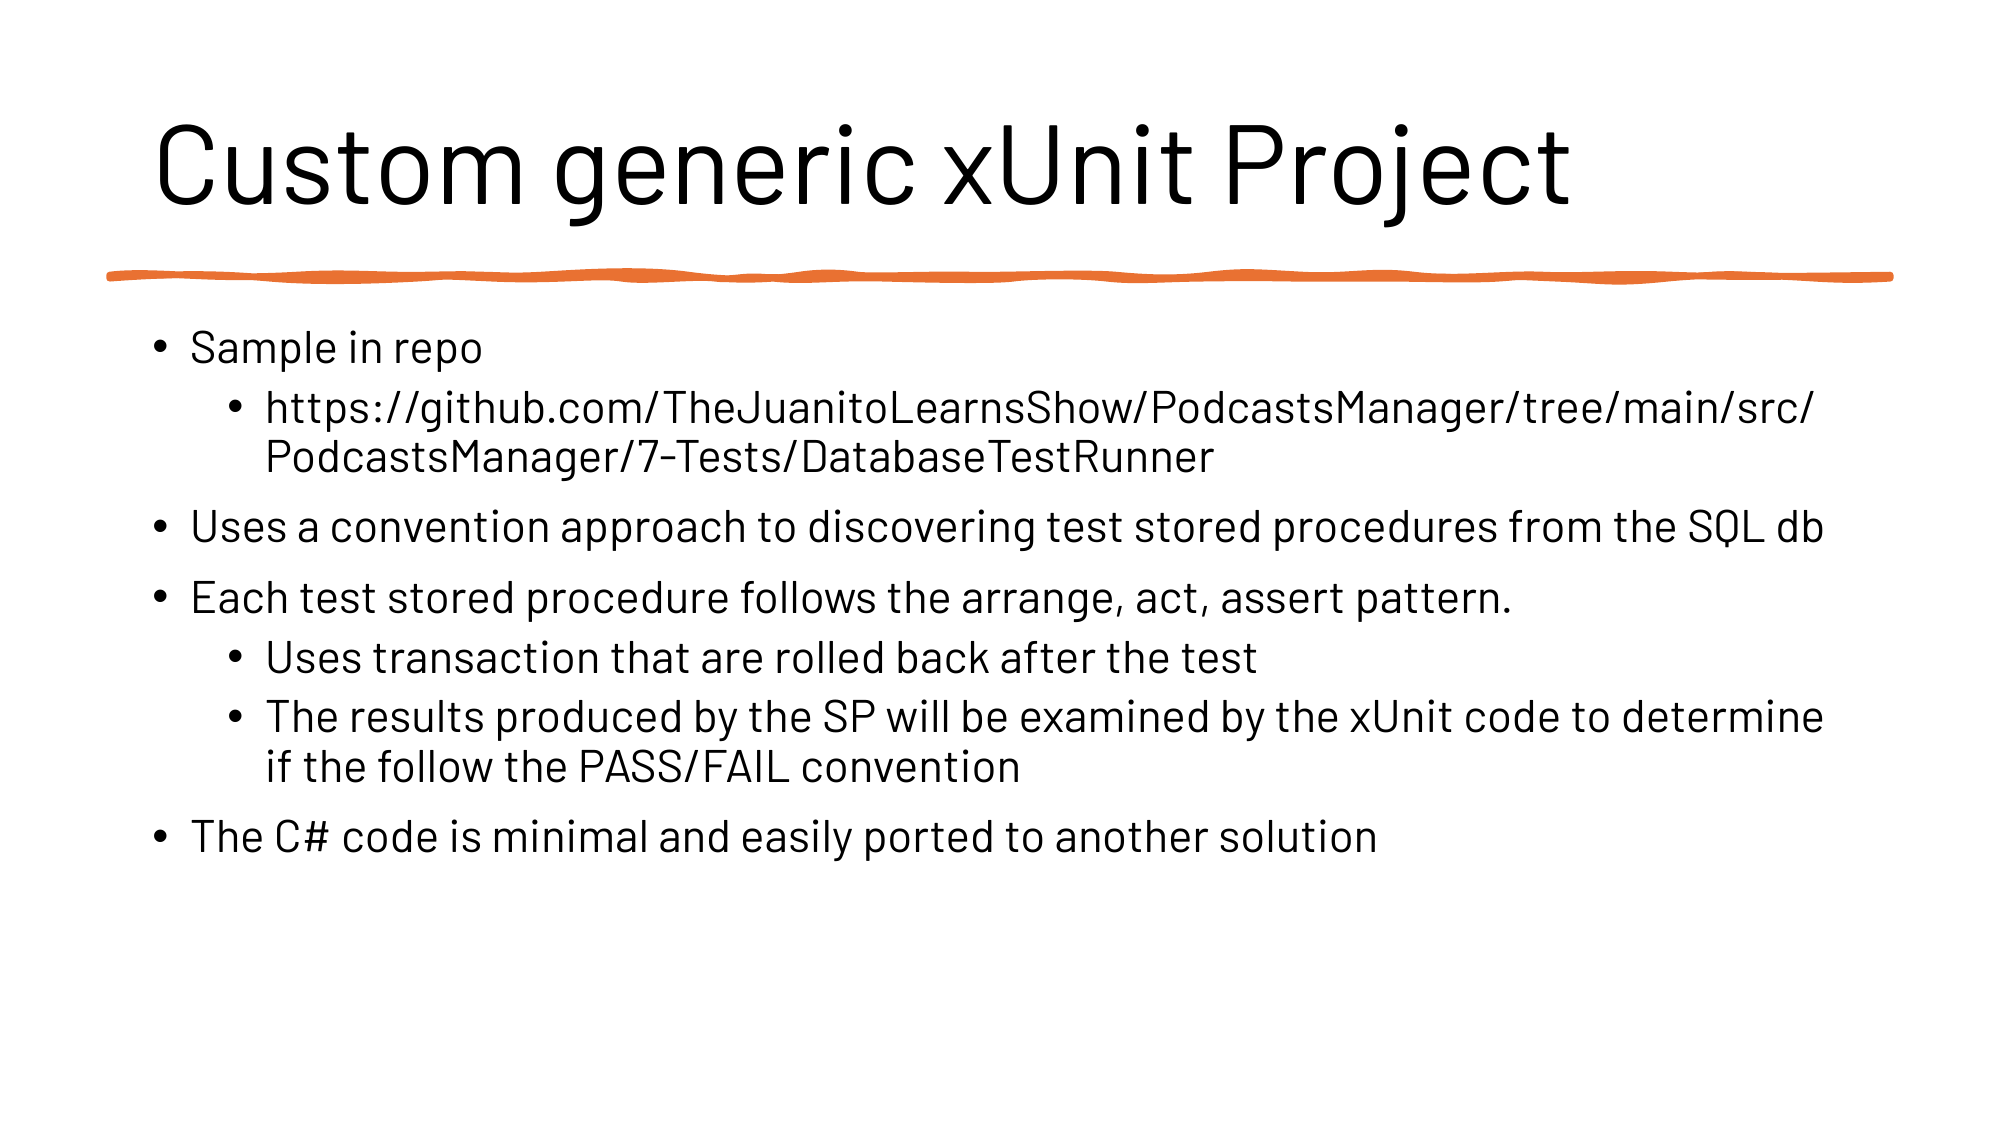

# Custom generic xUnit Project

Sample in repo
https://github.com/TheJuanitoLearnsShow/PodcastsManager/tree/main/src/PodcastsManager/7-Tests/DatabaseTestRunner
Uses a convention approach to discovering test stored procedures from the SQL db
Each test stored procedure follows the arrange, act, assert pattern.
Uses transaction that are rolled back after the test
The results produced by the SP will be examined by the xUnit code to determine if the follow the PASS/FAIL convention
The C# code is minimal and easily ported to another solution